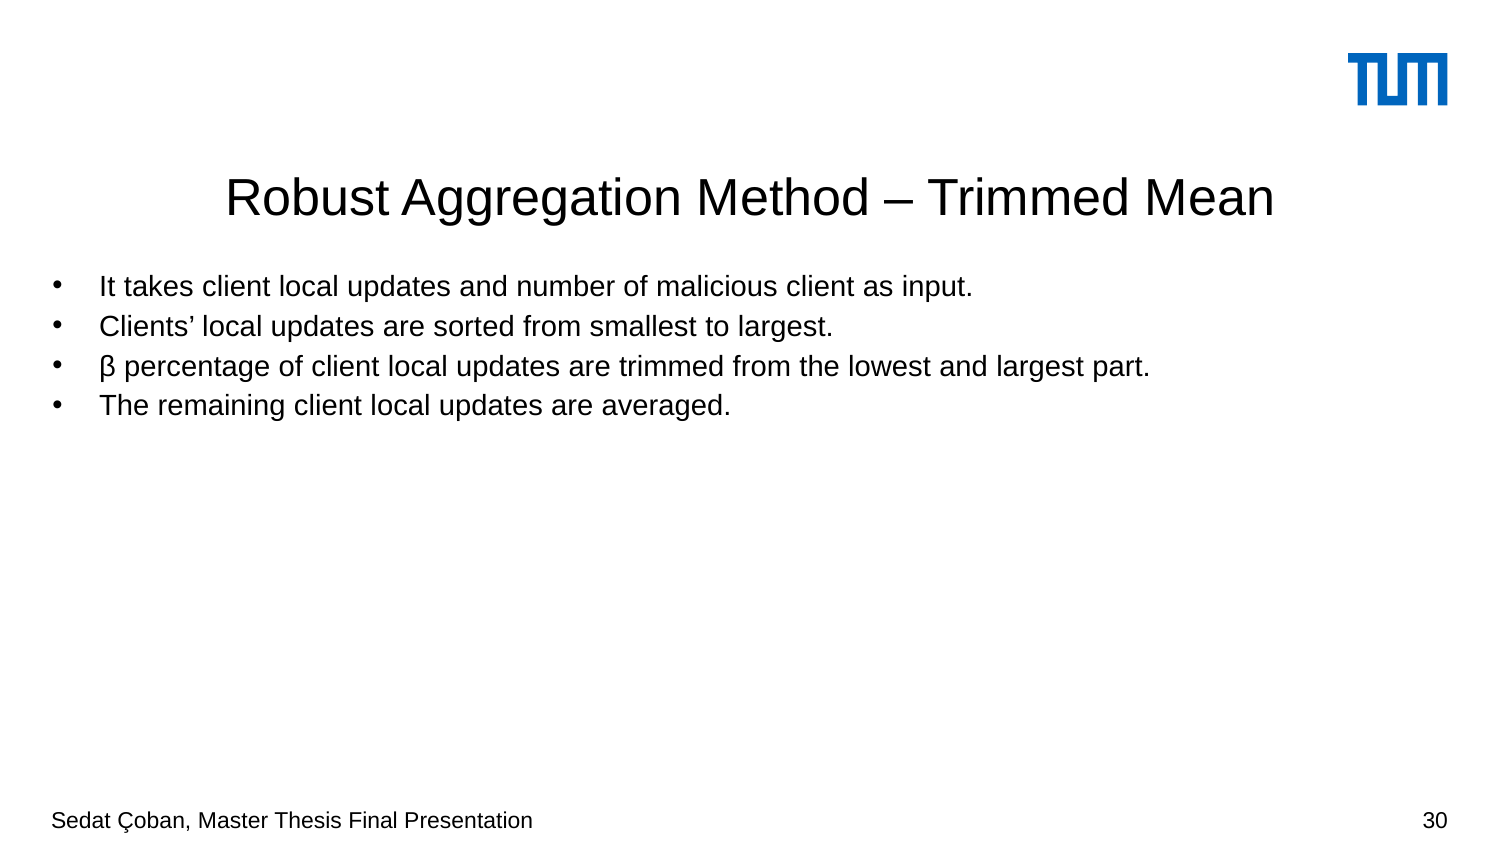

# Robust Aggregation Method – Trimmed Mean
It takes client local updates and number of malicious client as input.
Clients’ local updates are sorted from smallest to largest.
β percentage of client local updates are trimmed from the lowest and largest part.
The remaining client local updates are averaged.
Sedat Çoban, Master Thesis Final Presentation
30